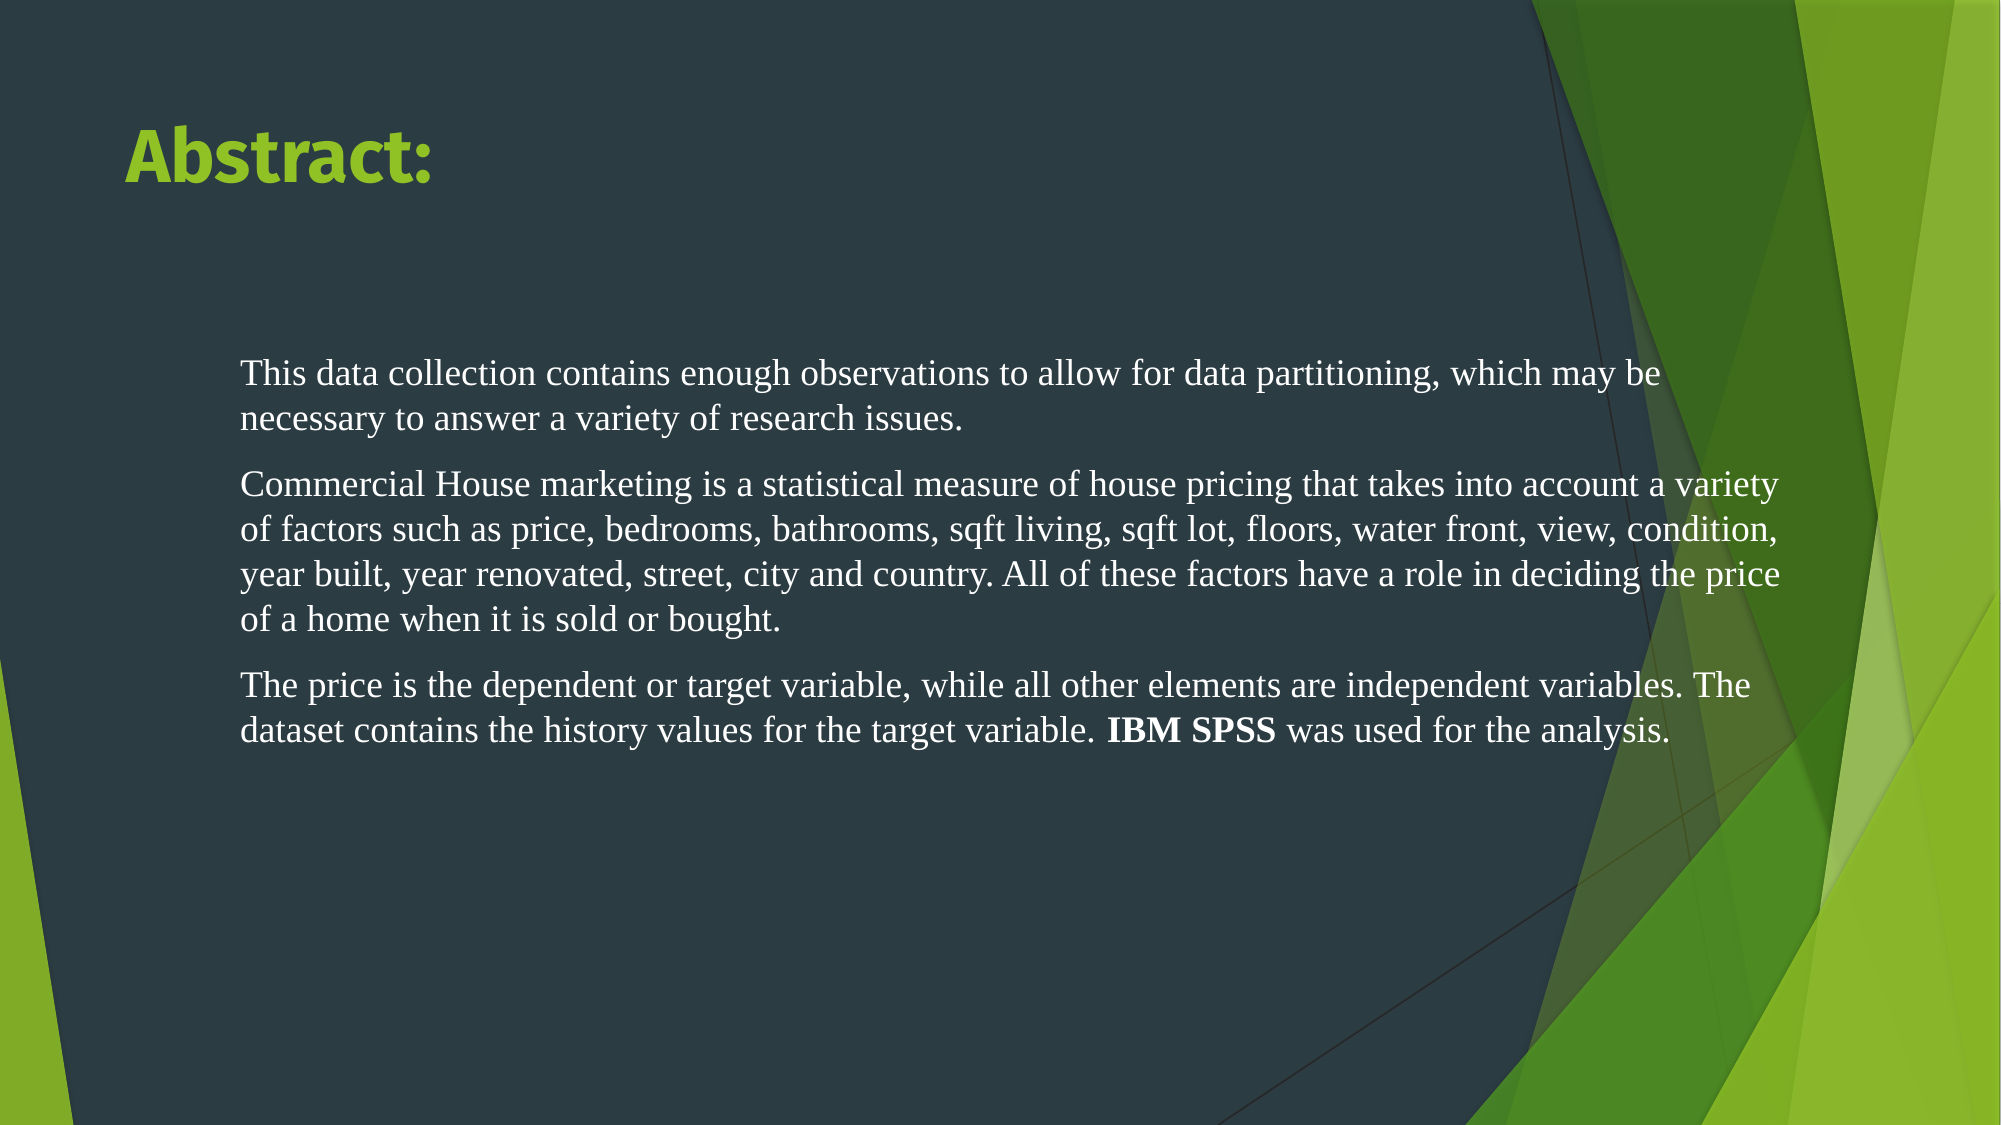

# Abstract:
This data collection contains enough observations to allow for data partitioning, which may be necessary to answer a variety of research issues.
Commercial House marketing is a statistical measure of house pricing that takes into account a variety of factors such as price, bedrooms, bathrooms, sqft living, sqft lot, floors, water front, view, condition, year built, year renovated, street, city and country. All of these factors have a role in deciding the price of a home when it is sold or bought.
The price is the dependent or target variable, while all other elements are independent variables. The dataset contains the history values for the target variable. IBM SPSS was used for the analysis.